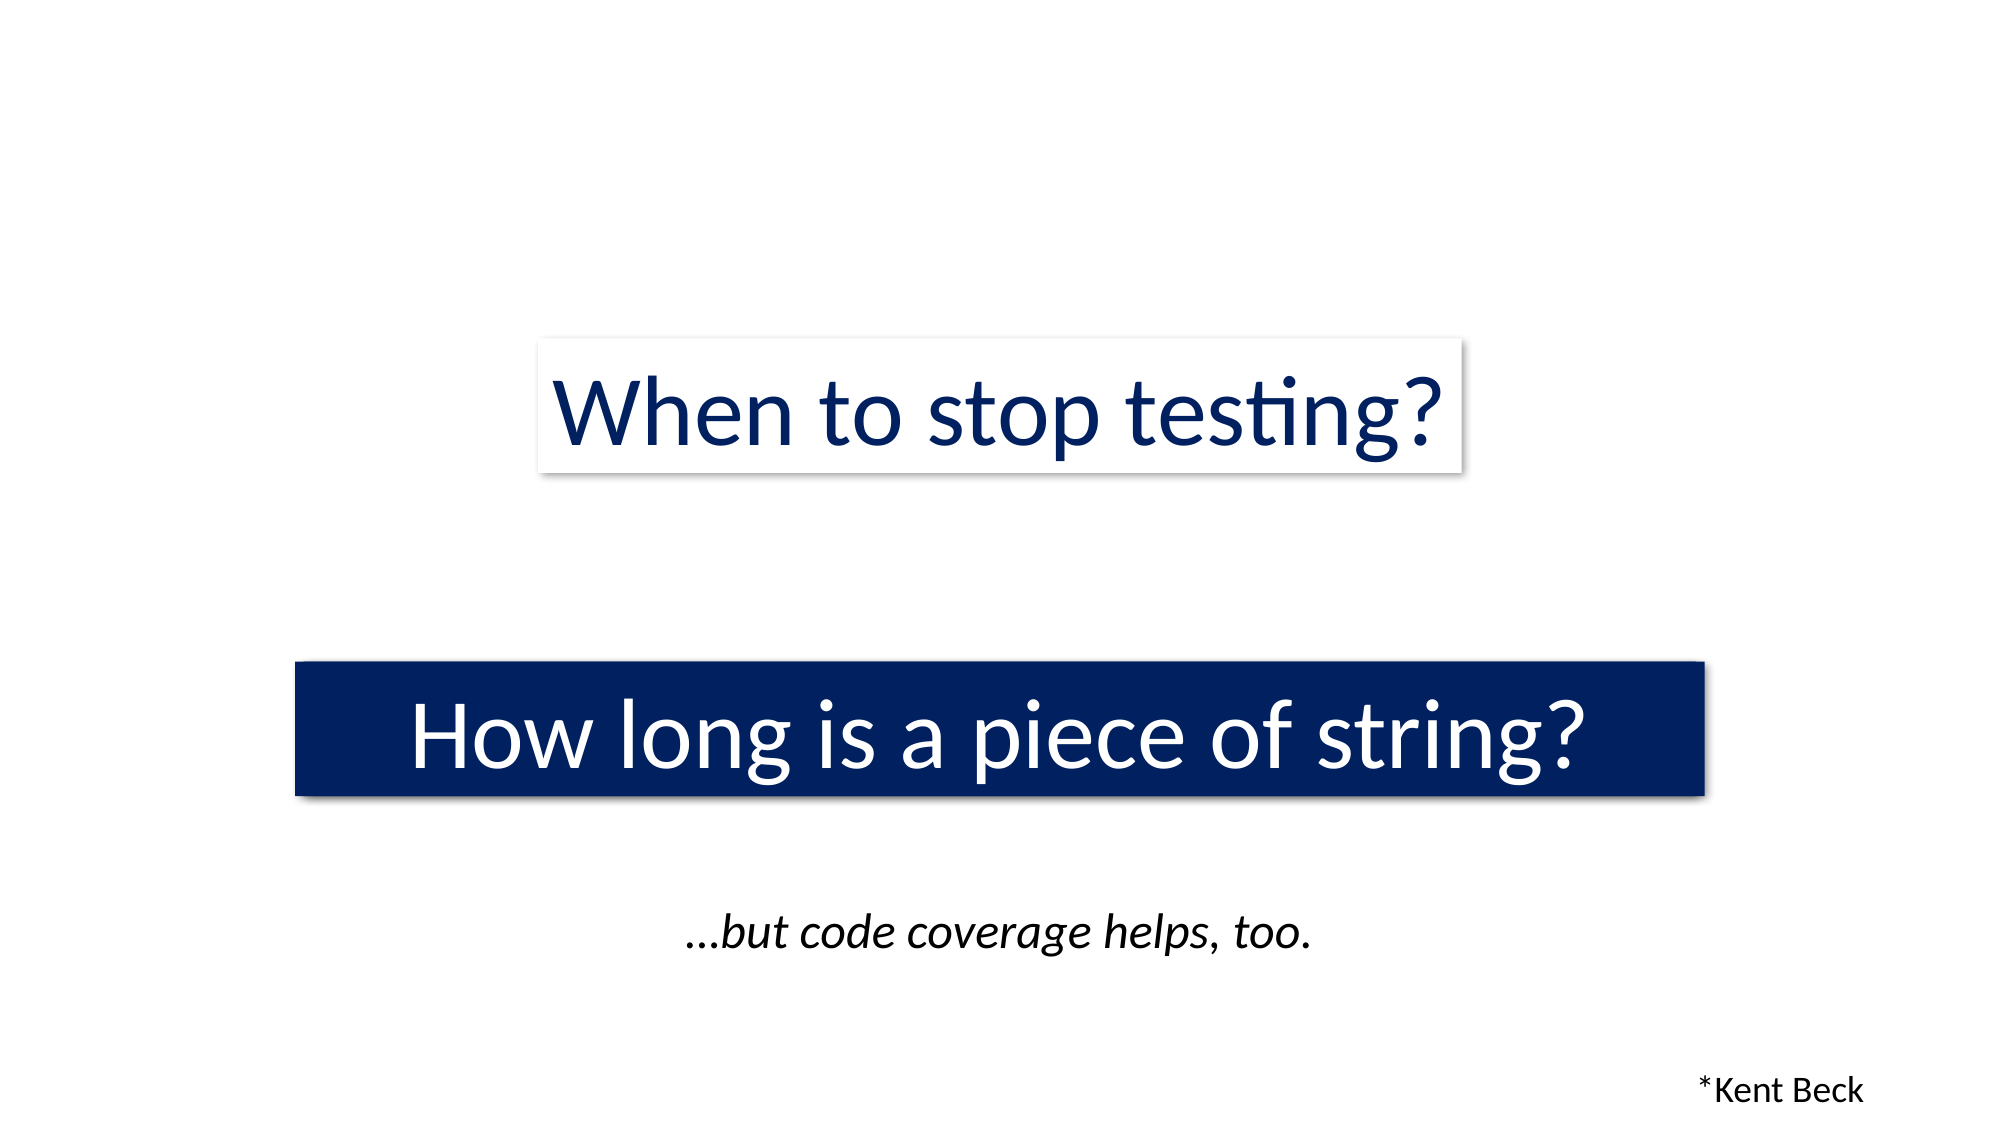

When to stop testing?
Test until fear turns to boredom.*
How long is a piece of string?
…but code coverage helps, too.
*Kent Beck